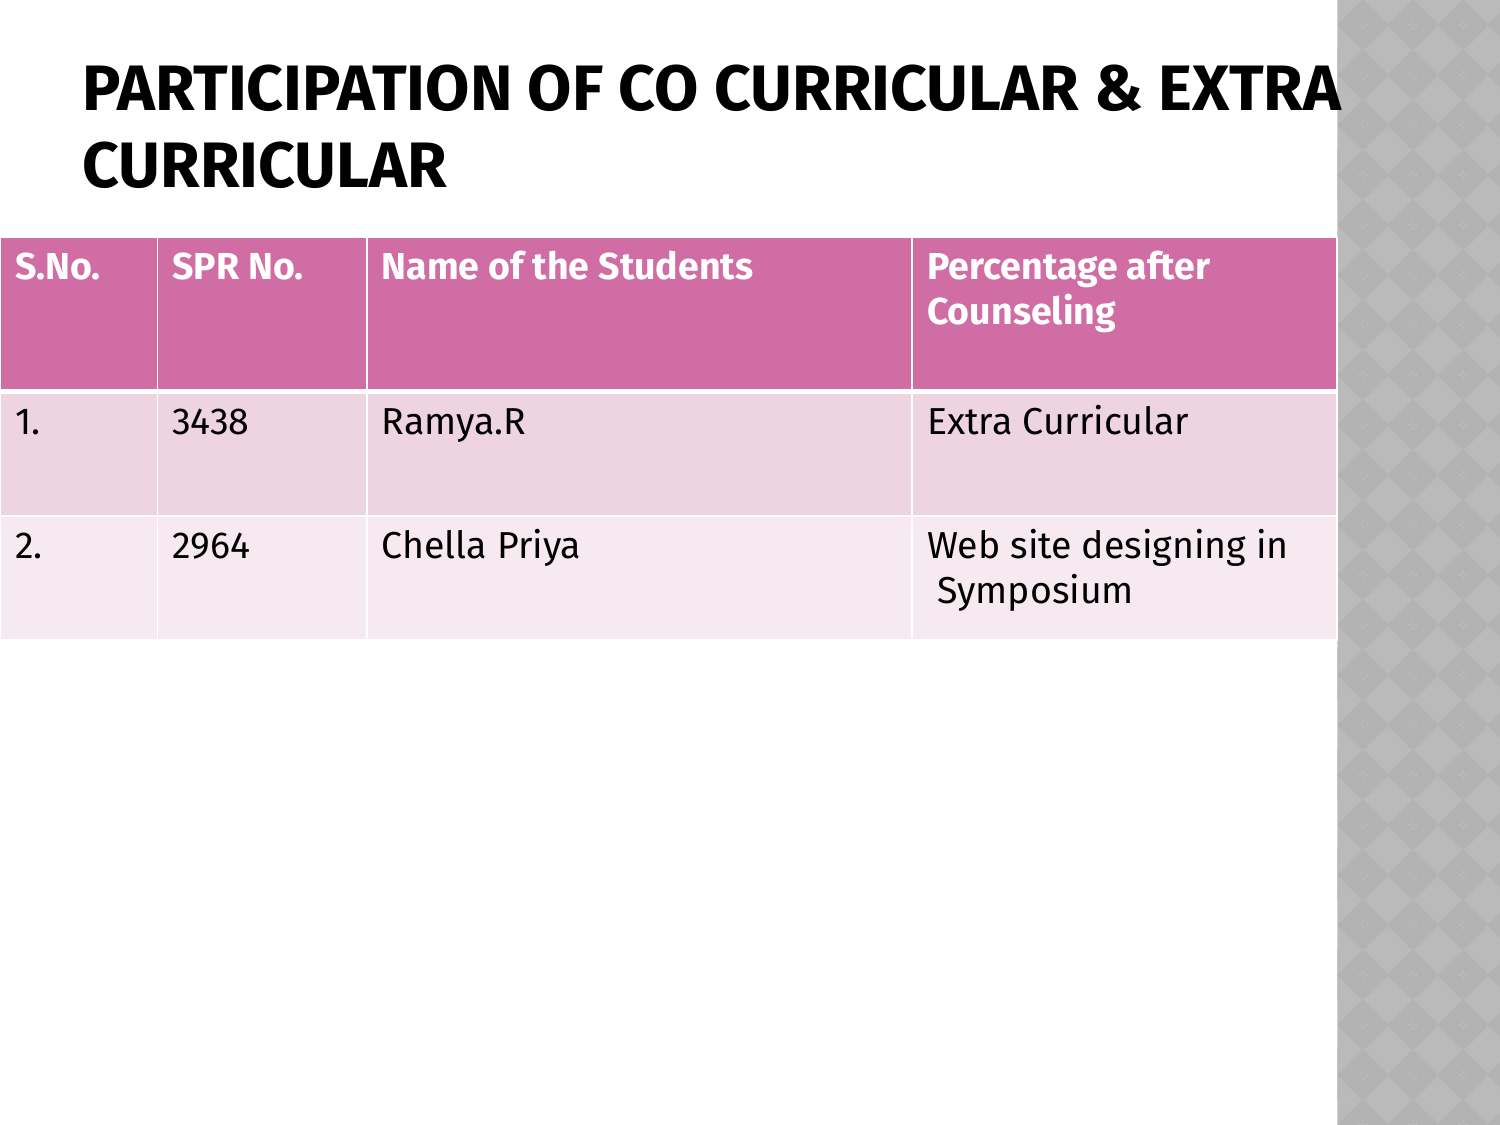

# Participation of Co curricular & Extra Curricular
| S.No. | SPR No. | Name of the Students | Percentage after Counseling |
| --- | --- | --- | --- |
| 1. | 3438 | Ramya.R | Extra Curricular |
| 2. | 2964 | Chella Priya | Web site designing in Symposium |